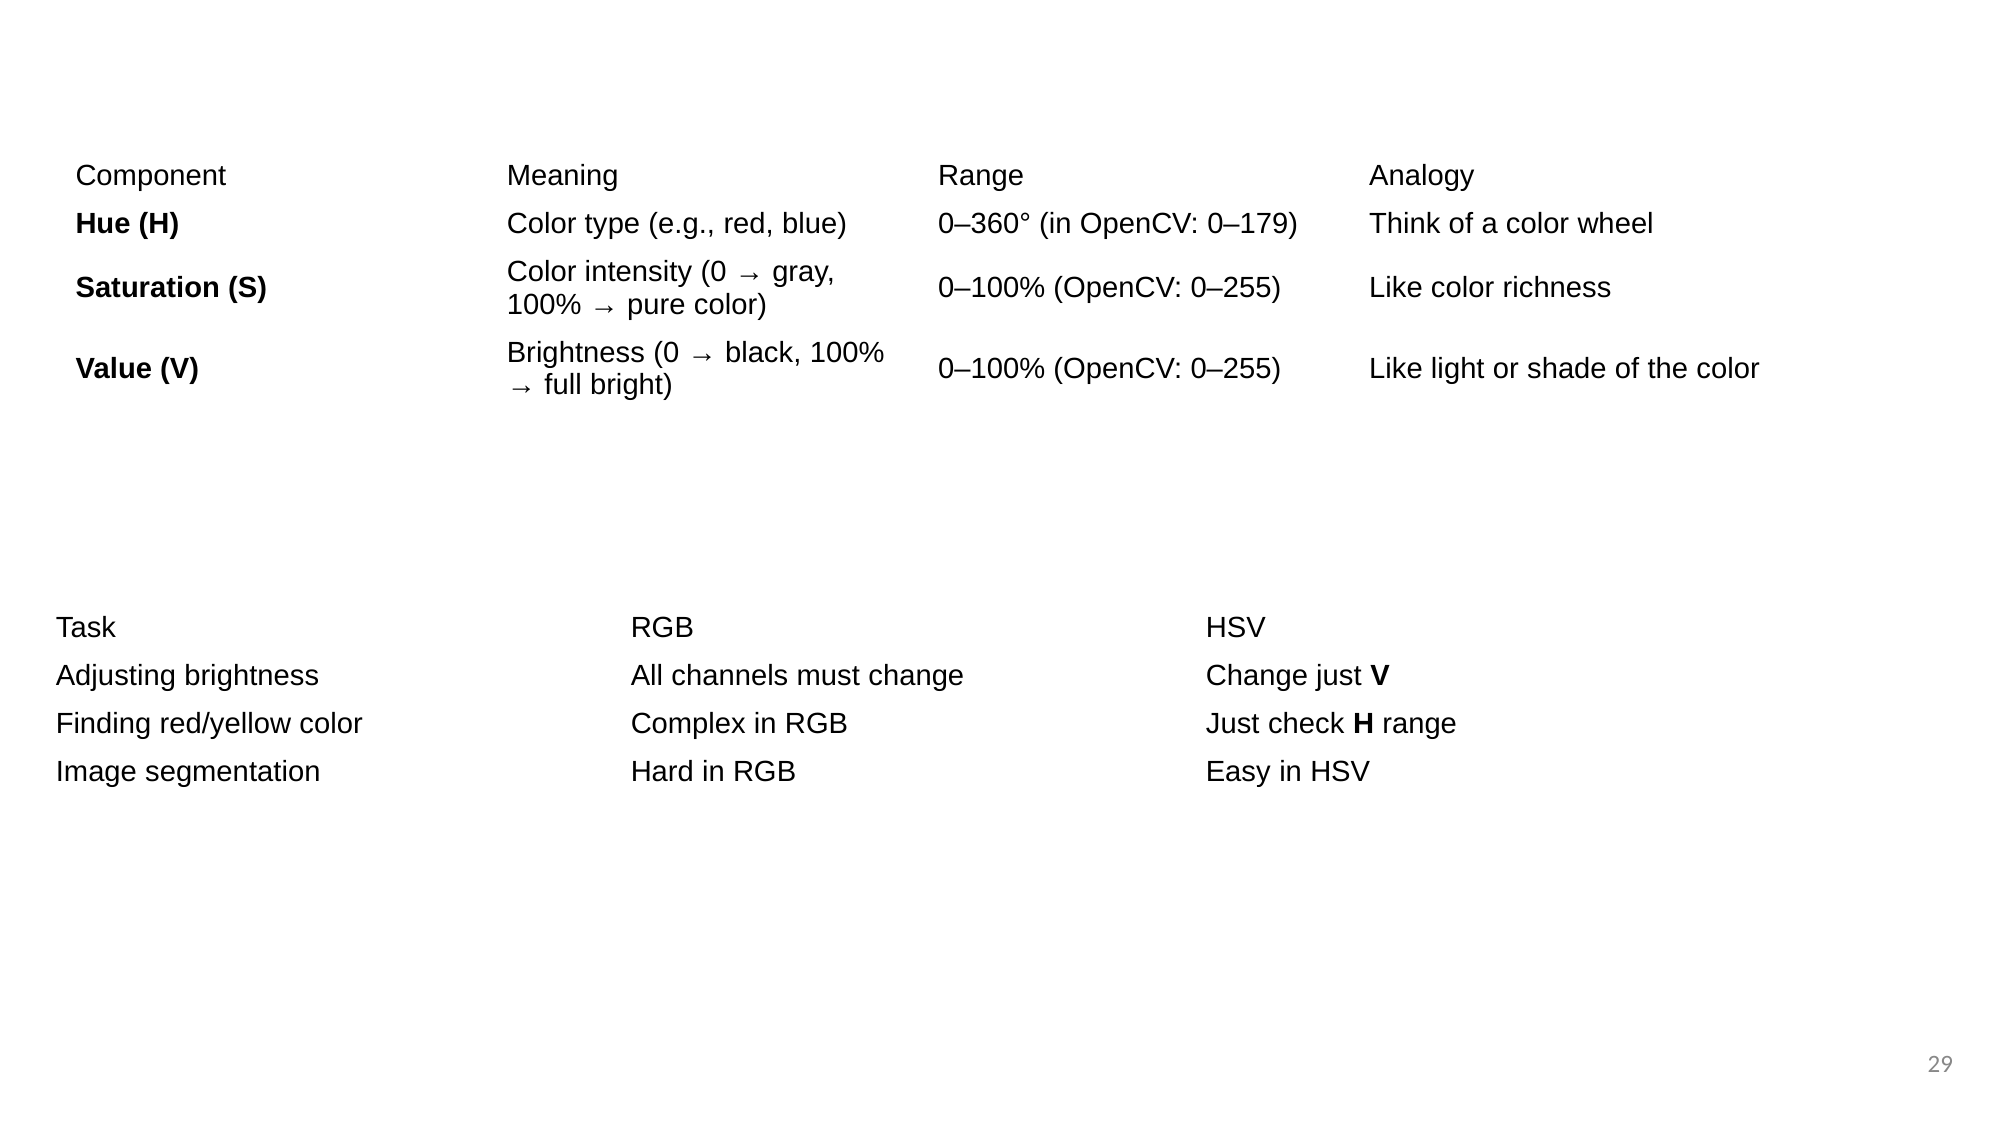

| Component | Meaning | Range | Analogy |
| --- | --- | --- | --- |
| Hue (H) | Color type (e.g., red, blue) | 0–360° (in OpenCV: 0–179) | Think of a color wheel |
| Saturation (S) | Color intensity (0 → gray, 100% → pure color) | 0–100% (OpenCV: 0–255) | Like color richness |
| Value (V) | Brightness (0 → black, 100% → full bright) | 0–100% (OpenCV: 0–255) | Like light or shade of the color |
| Task | RGB | HSV |
| --- | --- | --- |
| Adjusting brightness | All channels must change | Change just V |
| Finding red/yellow color | Complex in RGB | Just check H range |
| Image segmentation | Hard in RGB | Easy in HSV |
29